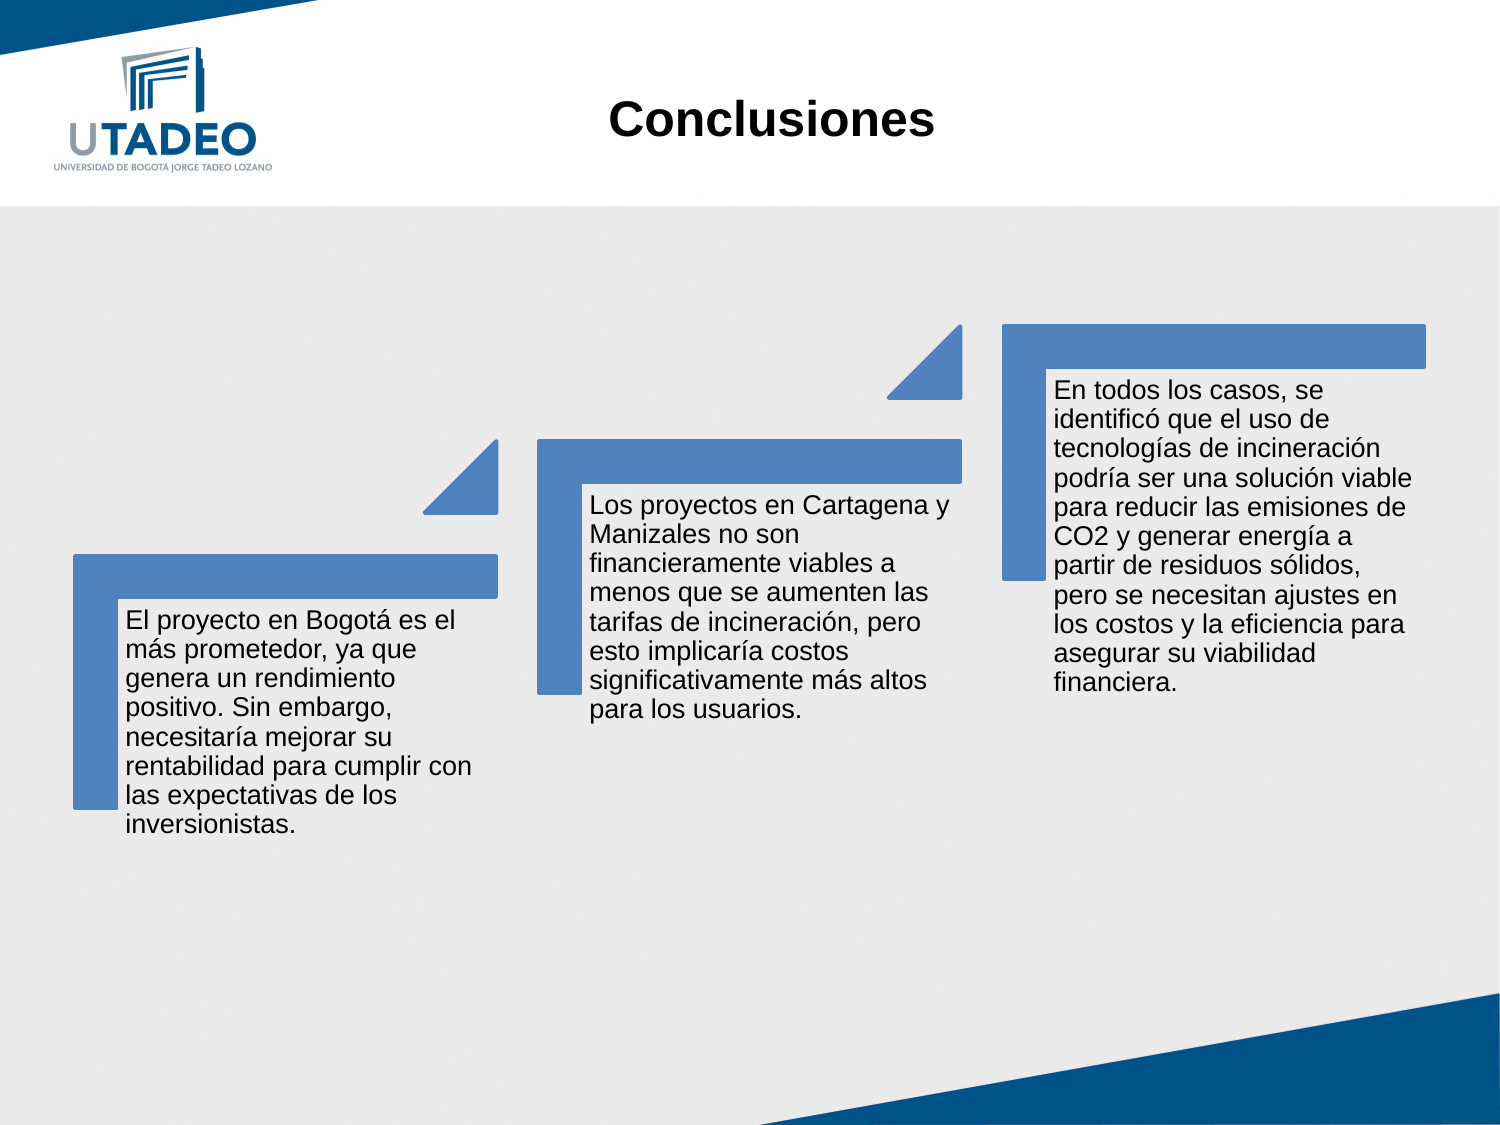

# Conclusiones
El proyecto en Bogotá es el más prometedor, ya que genera un rendimiento positivo. Sin embargo, necesitaría mejorar su rentabilidad para cumplir con las expectativas de los inversionistas.
Los proyectos en Cartagena y Manizales no son financieramente viables a menos que se aumenten las tarifas de incineración, pero esto implicaría costos significativamente más altos para los usuarios.
En todos los casos, se identificó que el uso de tecnologías de incineración podría ser una solución viable para reducir las emisiones de CO2 y generar energía a partir de residuos sólidos, pero se necesitan ajustes en los costos y la eficiencia para asegurar su viabilidad financiera.